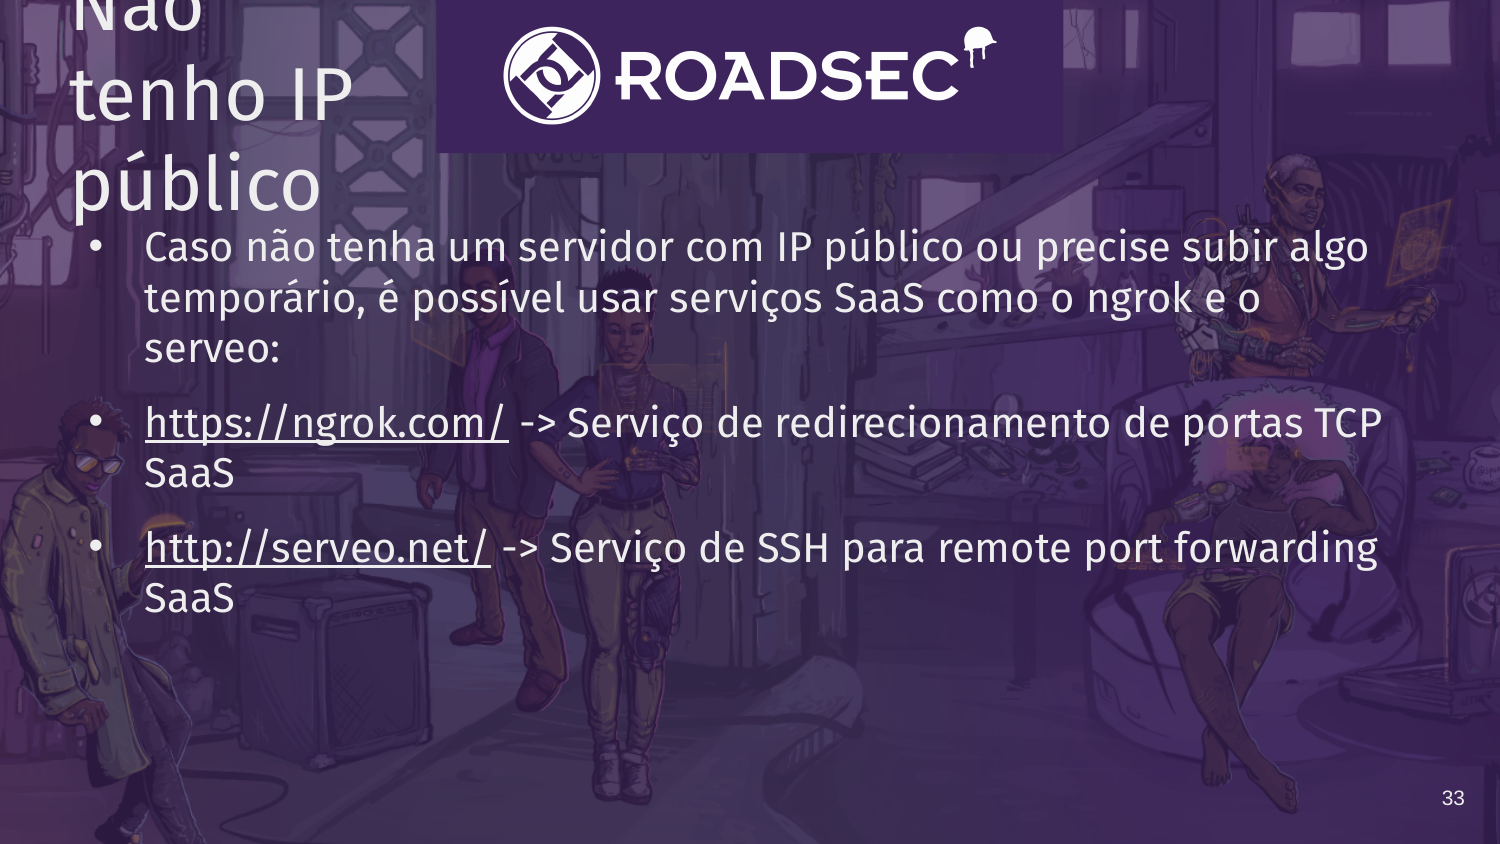

# Não tenho IP público
Caso não tenha um servidor com IP público ou precise subir algo temporário, é possível usar serviços SaaS como o ngrok e o serveo:
https://ngrok.com/ -> Serviço de redirecionamento de portas TCP SaaS
http://serveo.net/ -> Serviço de SSH para remote port forwarding SaaS
33